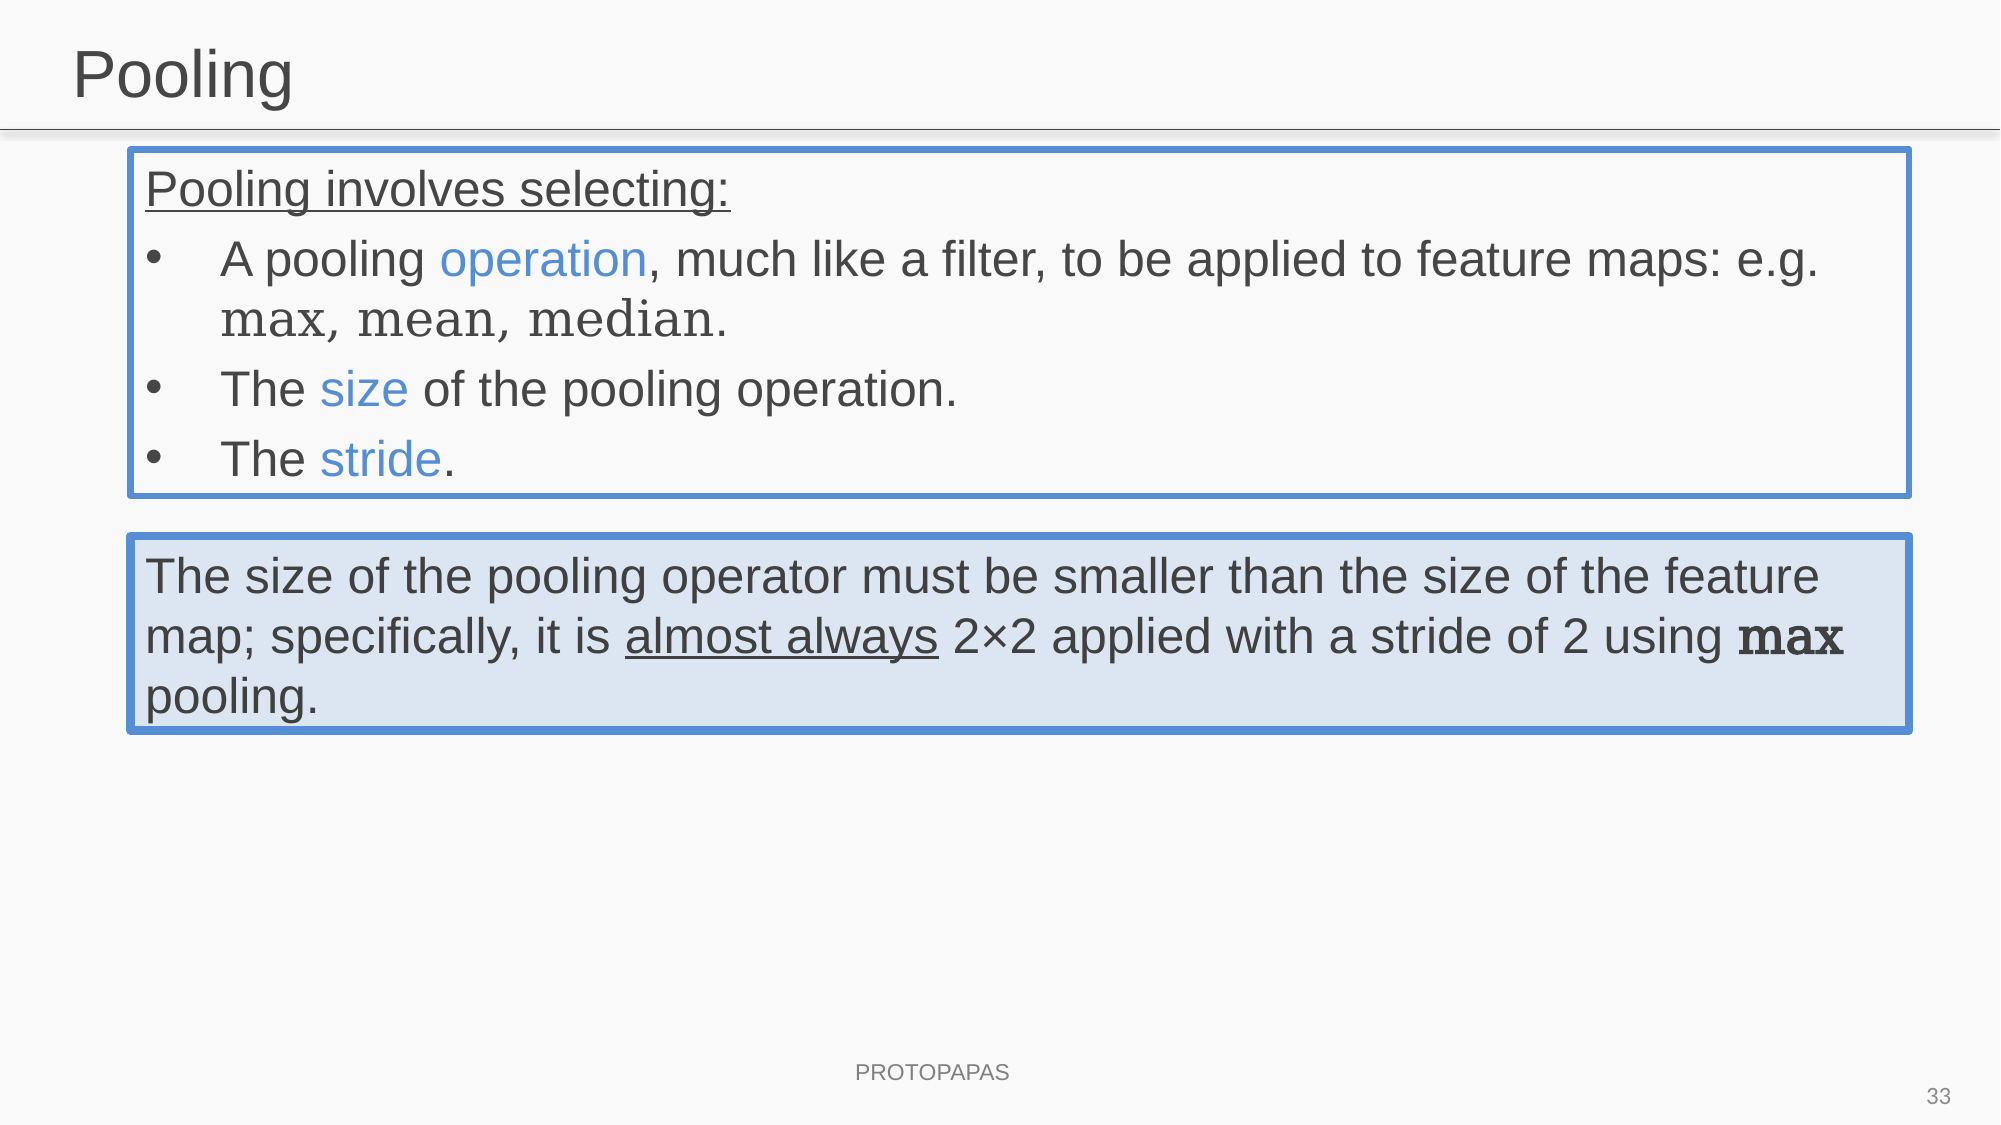

# Pooling
Pooling involves selecting:
A pooling operation, much like a filter, to be applied to feature maps: e.g. max, mean, median.
The size of the pooling operation.
The stride.

The size of the pooling operator must be smaller than the size of the feature map; specifically, it is almost always 2×2 applied with a stride of 2 using max pooling.
33